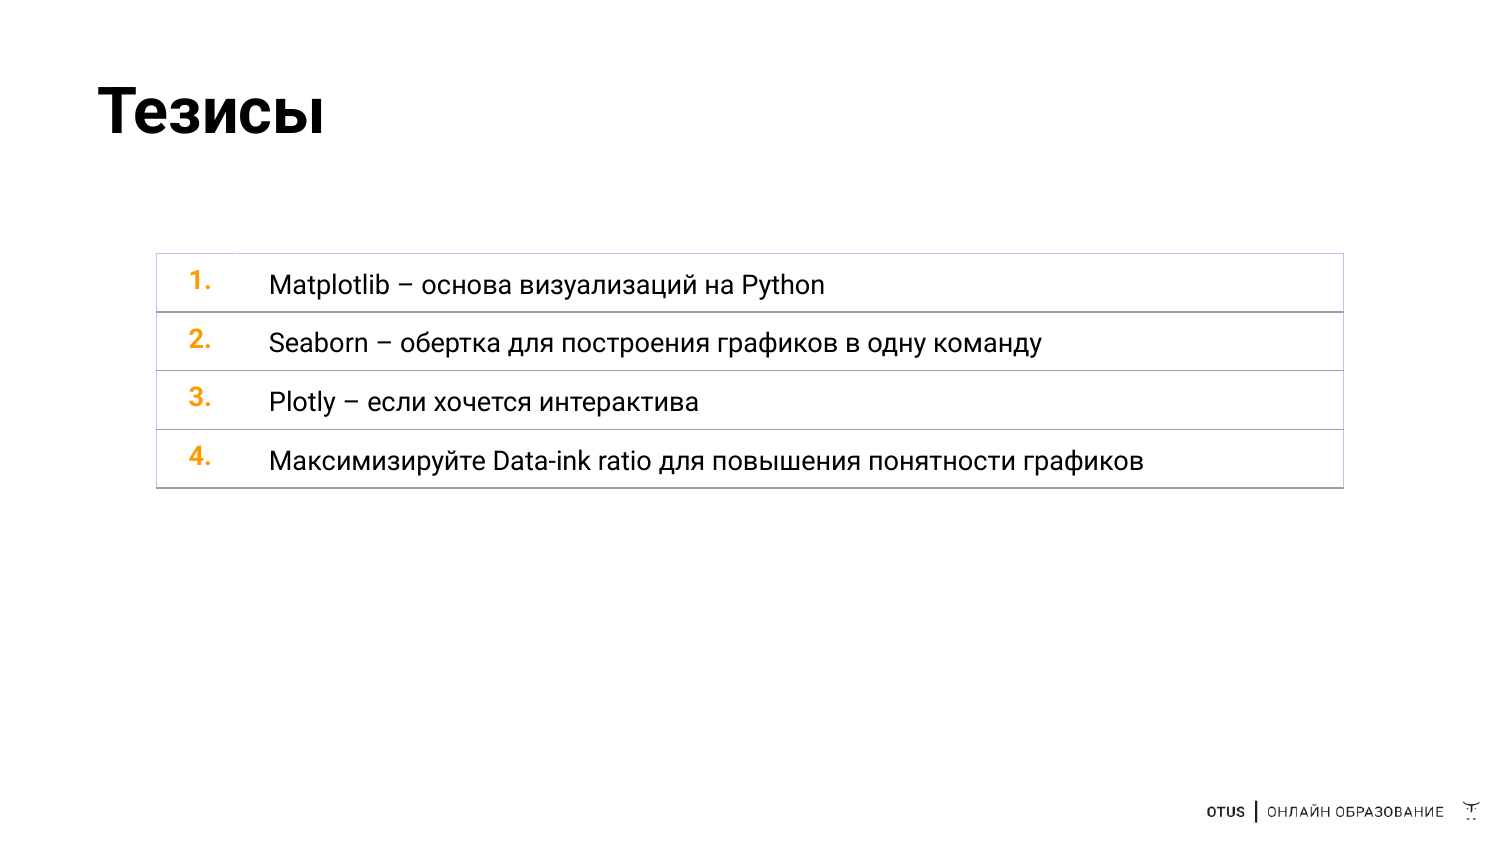

# Тезисы
| 1. | Matplotlib – основа визуализаций на Python |
| --- | --- |
| 2. | Seaborn – обертка для построения графиков в одну команду |
| 3. | Plotly – если хочется интерактива |
| 4. | Максимизируйте Data-ink ratio для повышения понятности графиков |